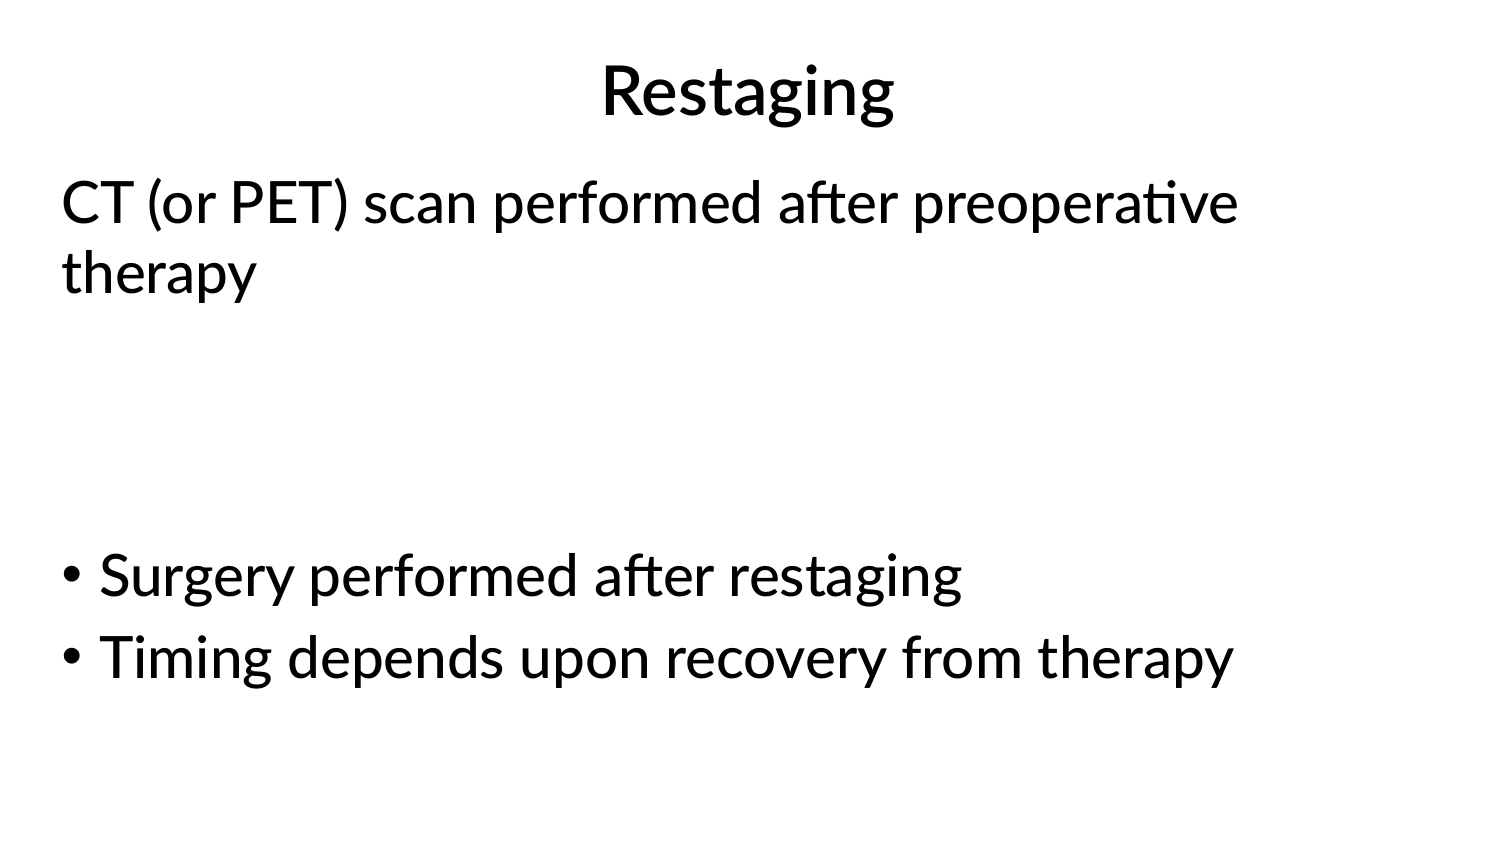

# Restaging
CT (or PET) scan performed after preoperative therapy

Surgery performed after restaging
Timing depends upon recovery from therapy